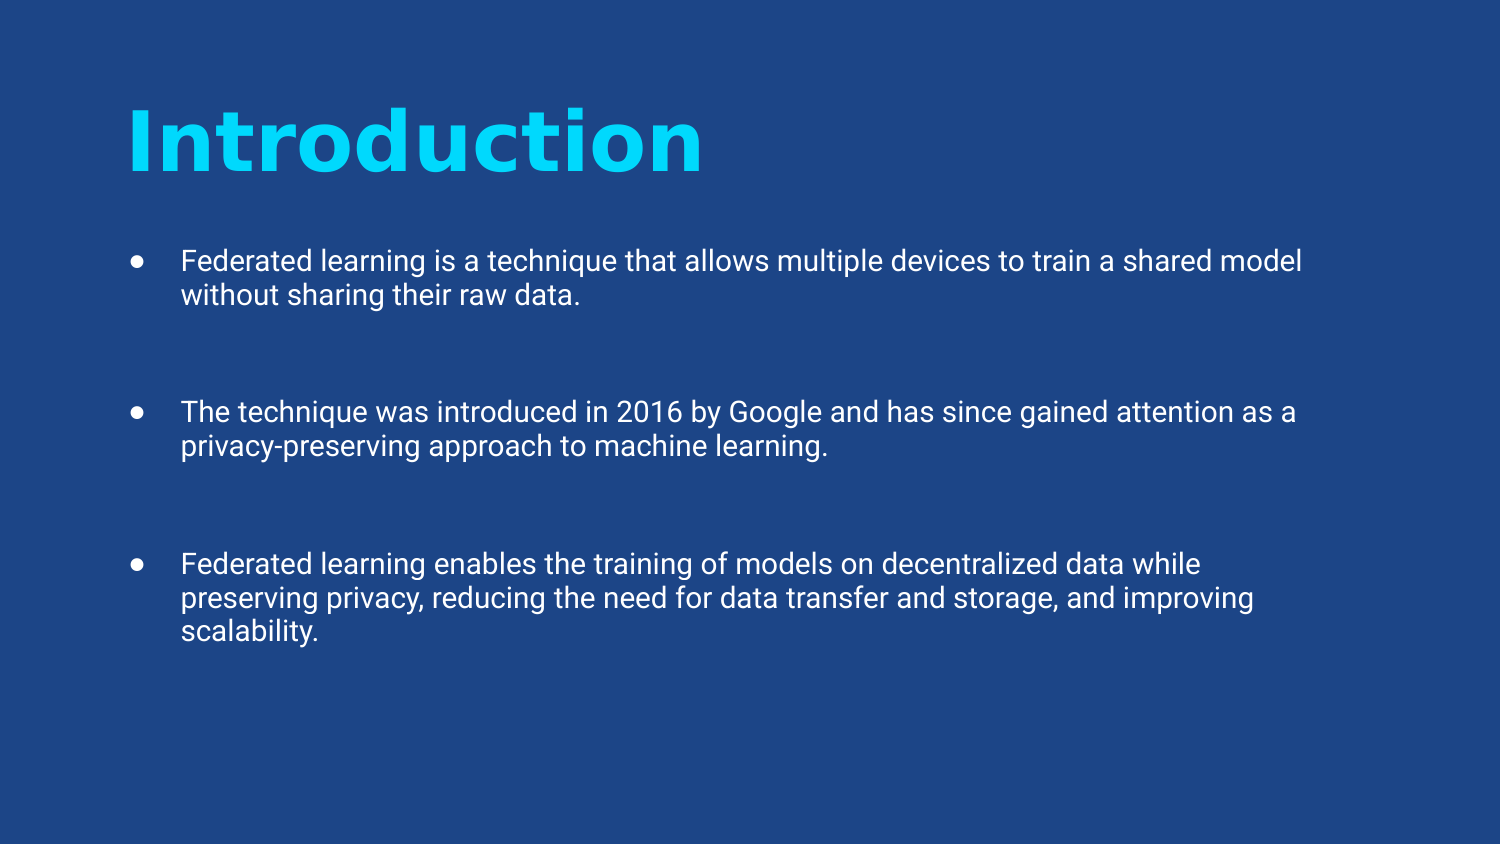

Introduction
Federated learning is a technique that allows multiple devices to train a shared model without sharing their raw data.

The technique was introduced in 2016 by Google and has since gained attention as a privacy-preserving approach to machine learning.

Federated learning enables the training of models on decentralized data while preserving privacy, reducing the need for data transfer and storage, and improving scalability.